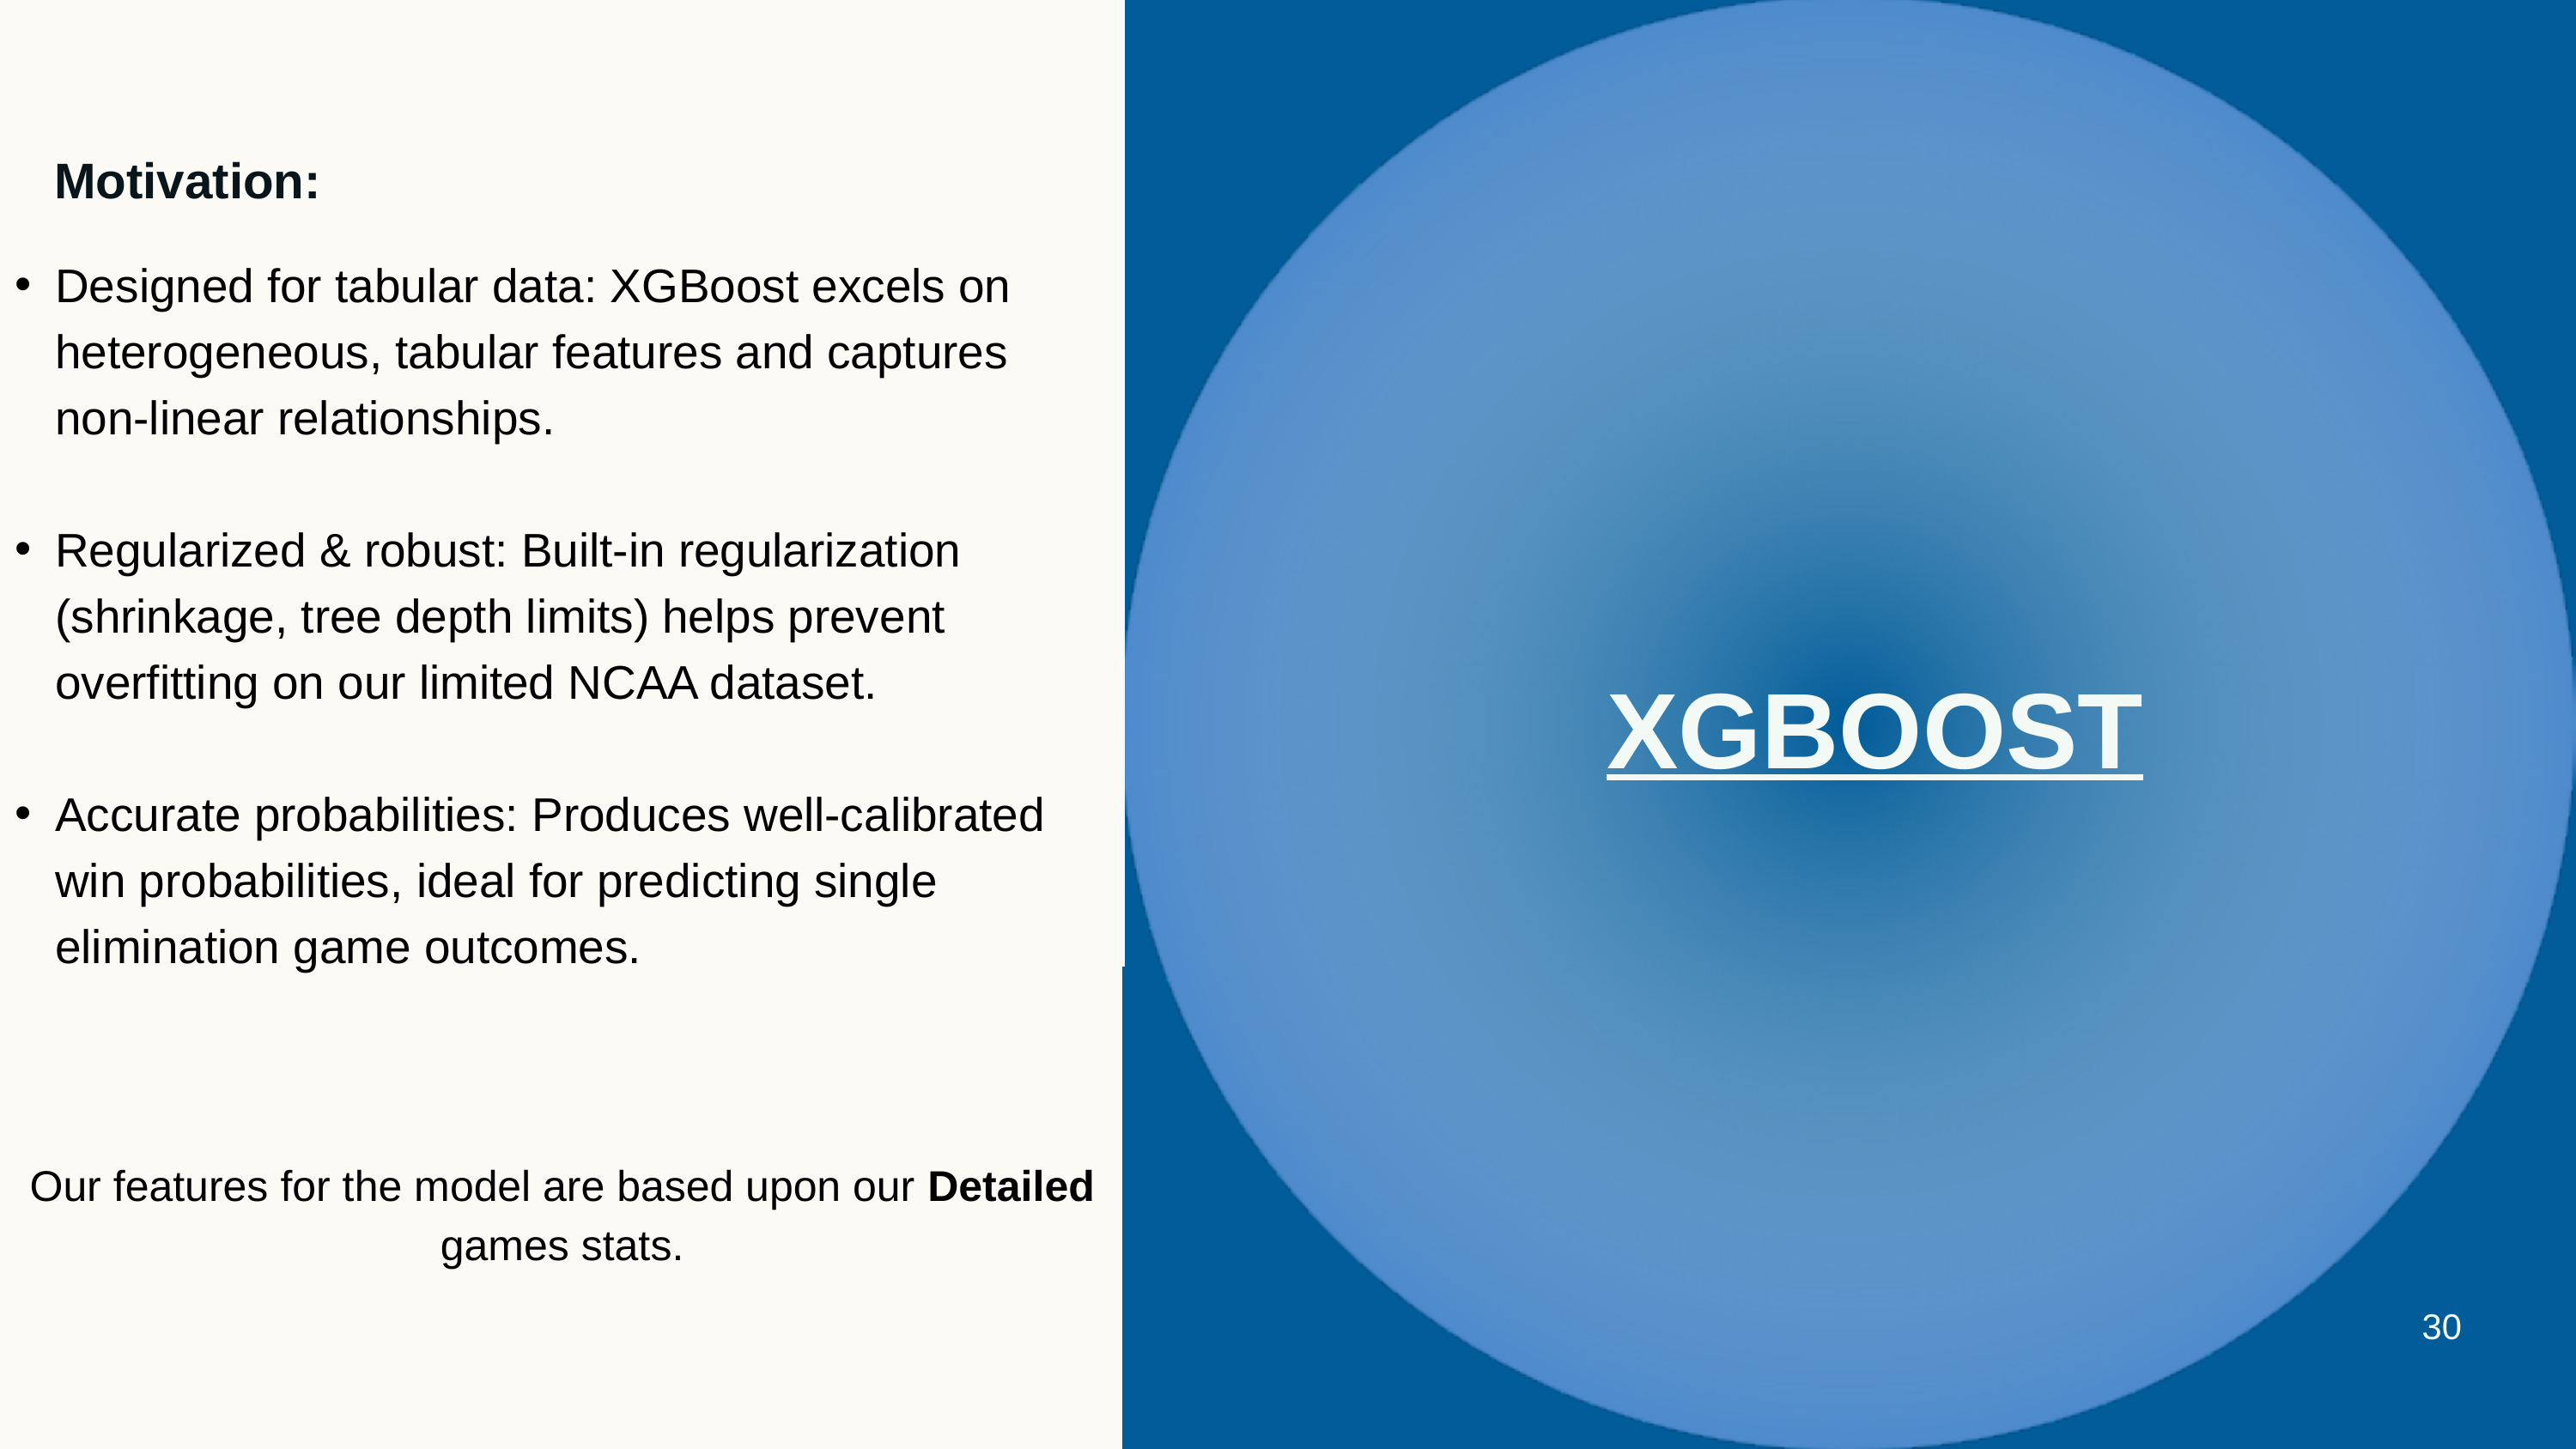

Motivation:
Designed for tabular data: XGBoost excels on heterogeneous, tabular features and captures non-linear relationships.

Regularized & robust: Built-in regularization (shrinkage, tree depth limits) helps prevent overfitting on our limited NCAA dataset.

Accurate probabilities: Produces well-calibrated win probabilities, ideal for predicting single elimination game outcomes.

XGBOOST

Our features for the model are based upon our Detailed games stats.
30